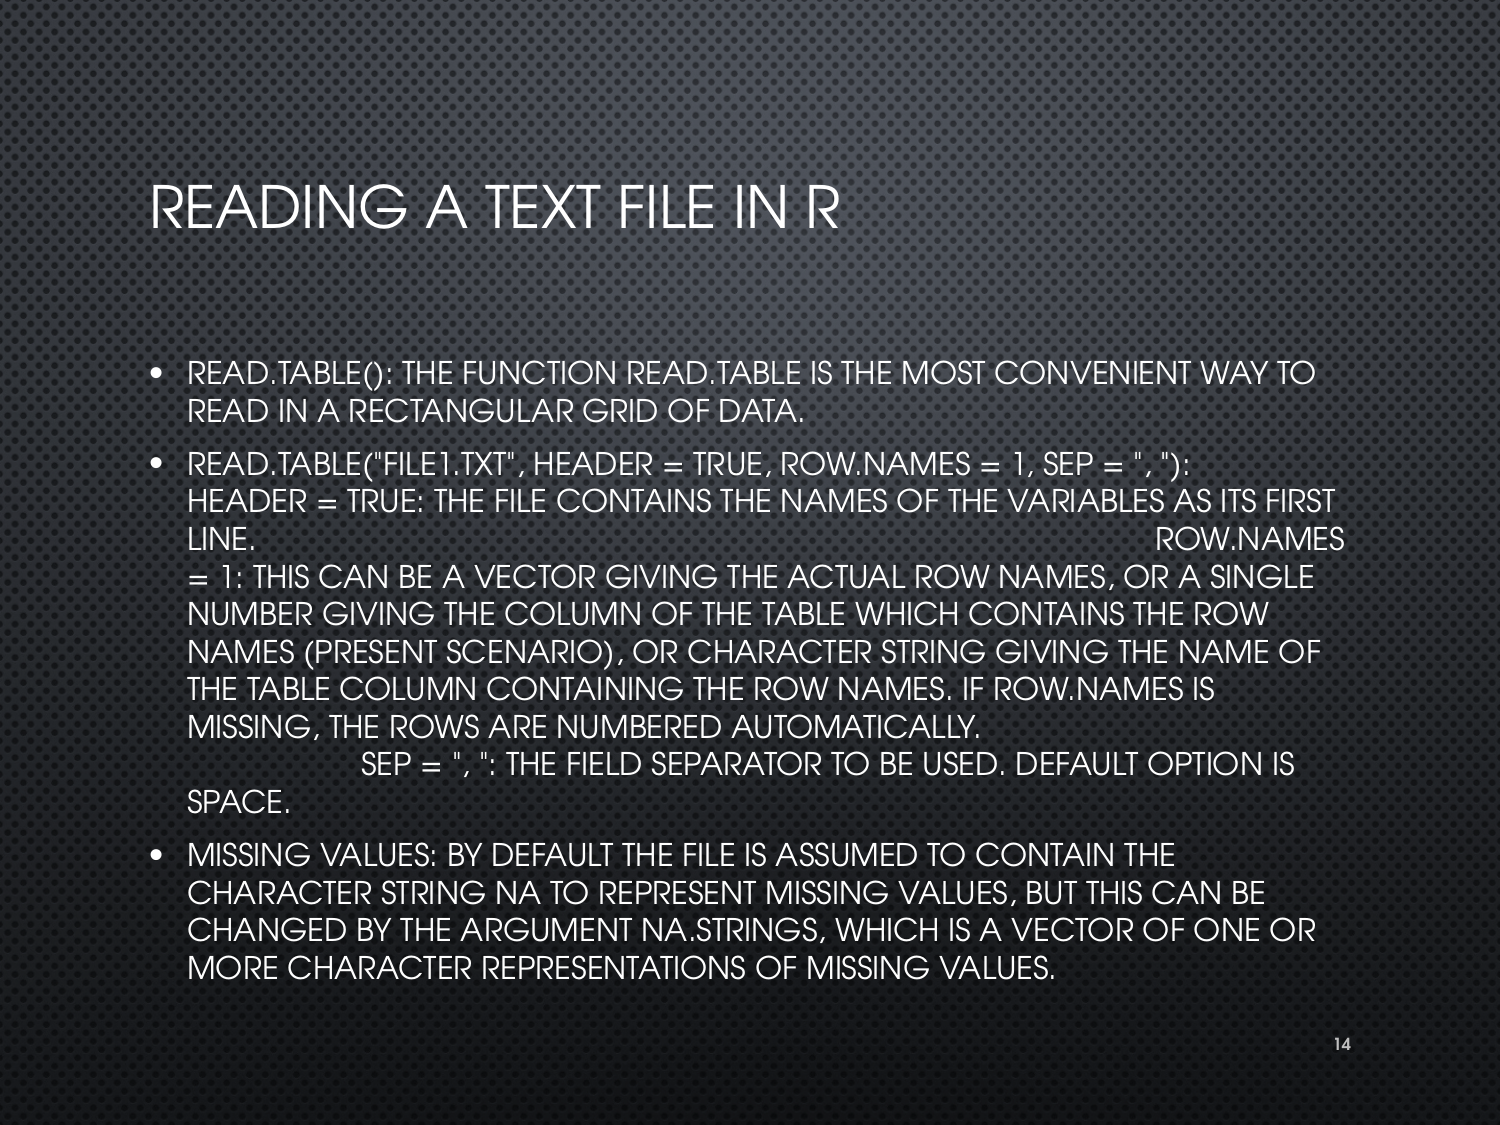

# Reading a text file in R
read.table(): The function read.table is the most convenient way to read in a rectangular grid of data.
read.table("file1.txt", header = TRUE, row.names = 1, sep = ", "):     header = TRUE: The file contains the names of the variables as its first line.                                                                                                       row.names = 1: This can be a vector giving the actual row names, or a single number giving the column of the table which contains the row names (present scenario), or character string giving the name of the table column containing the row names. If row.names is missing, the rows are numbered automatically.                                                               sep = ", ": The field separator to be used. Default option is space.
Missing values: By default the file is assumed to contain the character string NA to represent missing values, but this can be changed by the argument na.strings, which is a vector of one or more character representations of missing values.
14